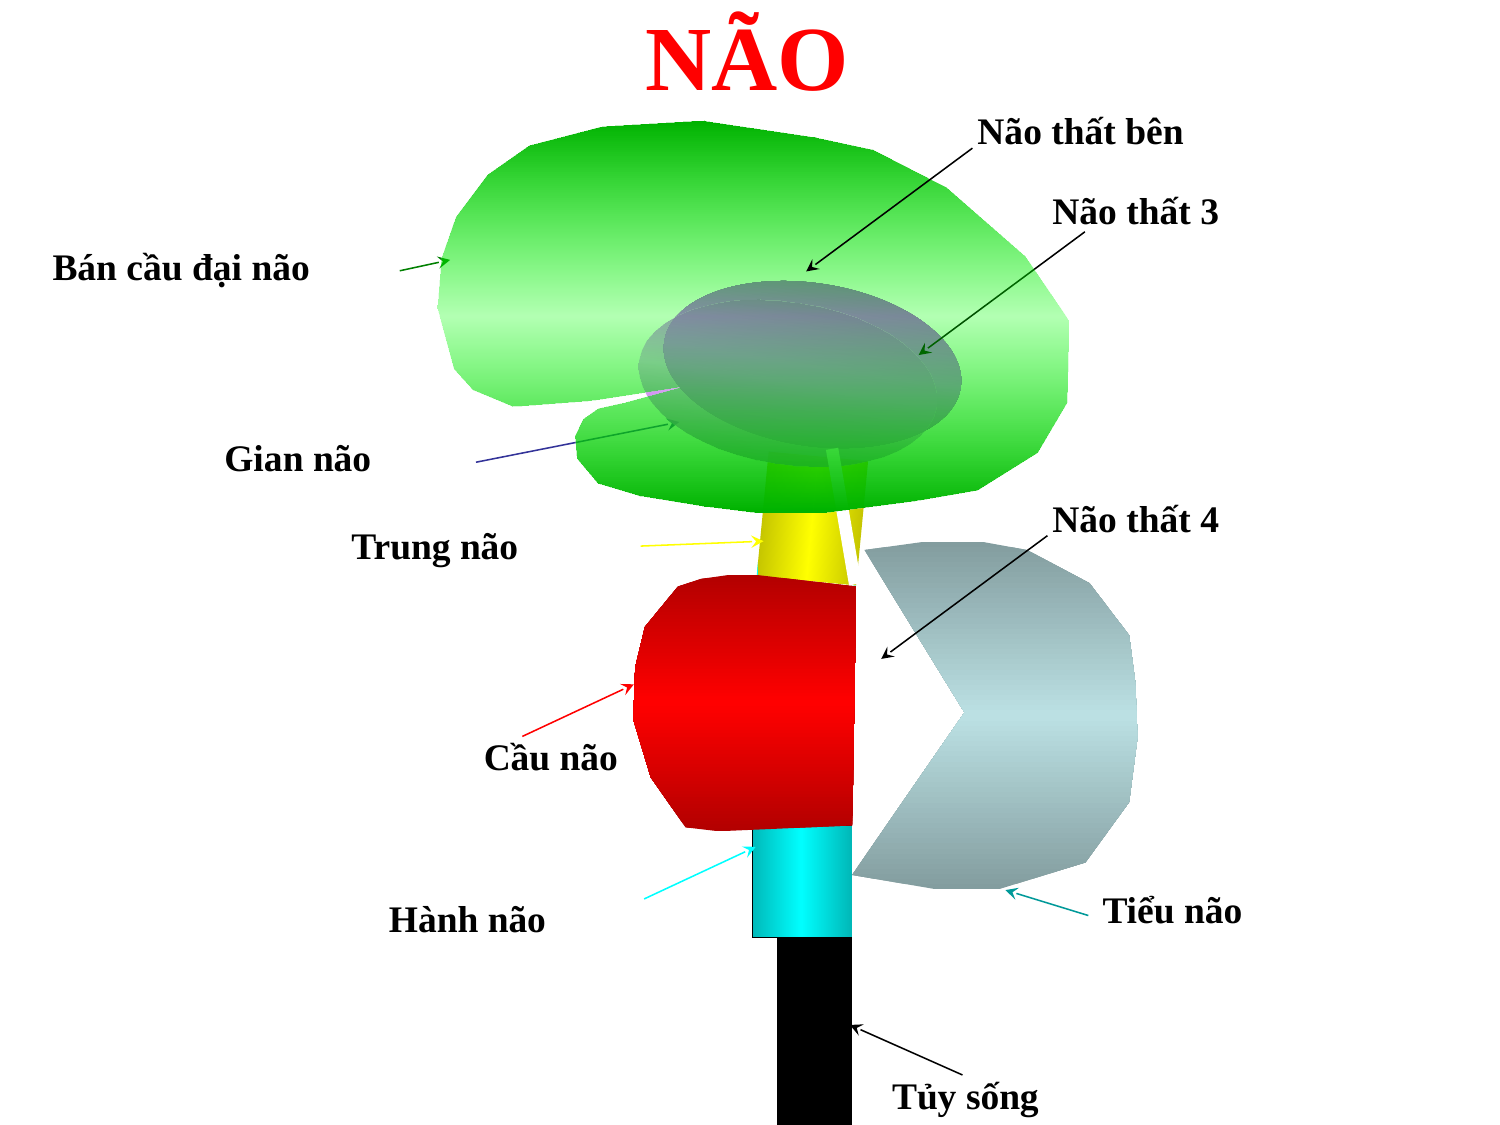

NÃO
Não thất bên

Bán cầu đại não
Não thất 3

Gian não

Trung não
Não thất 4

Tiểu não

Cầu não

Hành não

Tủy sống